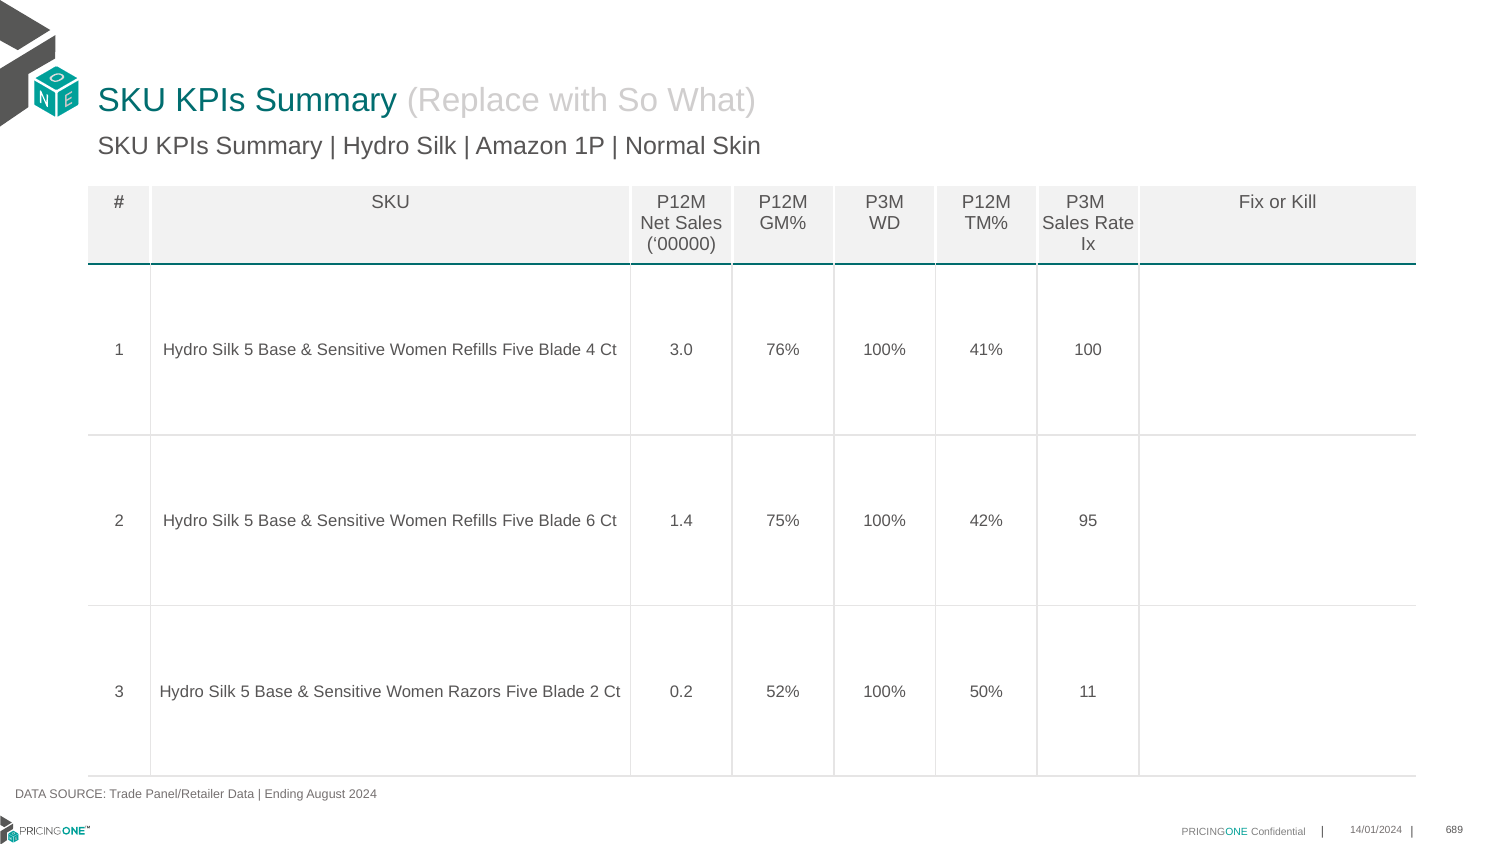

# SKU KPIs Summary (Replace with So What)
SKU KPIs Summary | Hydro Silk | Amazon 1P | Normal Skin
| # | SKU | P12M Net Sales (‘00000) | P12M GM% | P3M WD | P12M TM% | P3M Sales Rate Ix | Fix or Kill |
| --- | --- | --- | --- | --- | --- | --- | --- |
| 1 | Hydro Silk 5 Base & Sensitive Women Refills Five Blade 4 Ct | 3.0 | 76% | 100% | 41% | 100 |  |
| 2 | Hydro Silk 5 Base & Sensitive Women Refills Five Blade 6 Ct | 1.4 | 75% | 100% | 42% | 95 |  |
| 3 | Hydro Silk 5 Base & Sensitive Women Razors Five Blade 2 Ct | 0.2 | 52% | 100% | 50% | 11 |  |
DATA SOURCE: Trade Panel/Retailer Data | Ending August 2024

14/01/2024
689